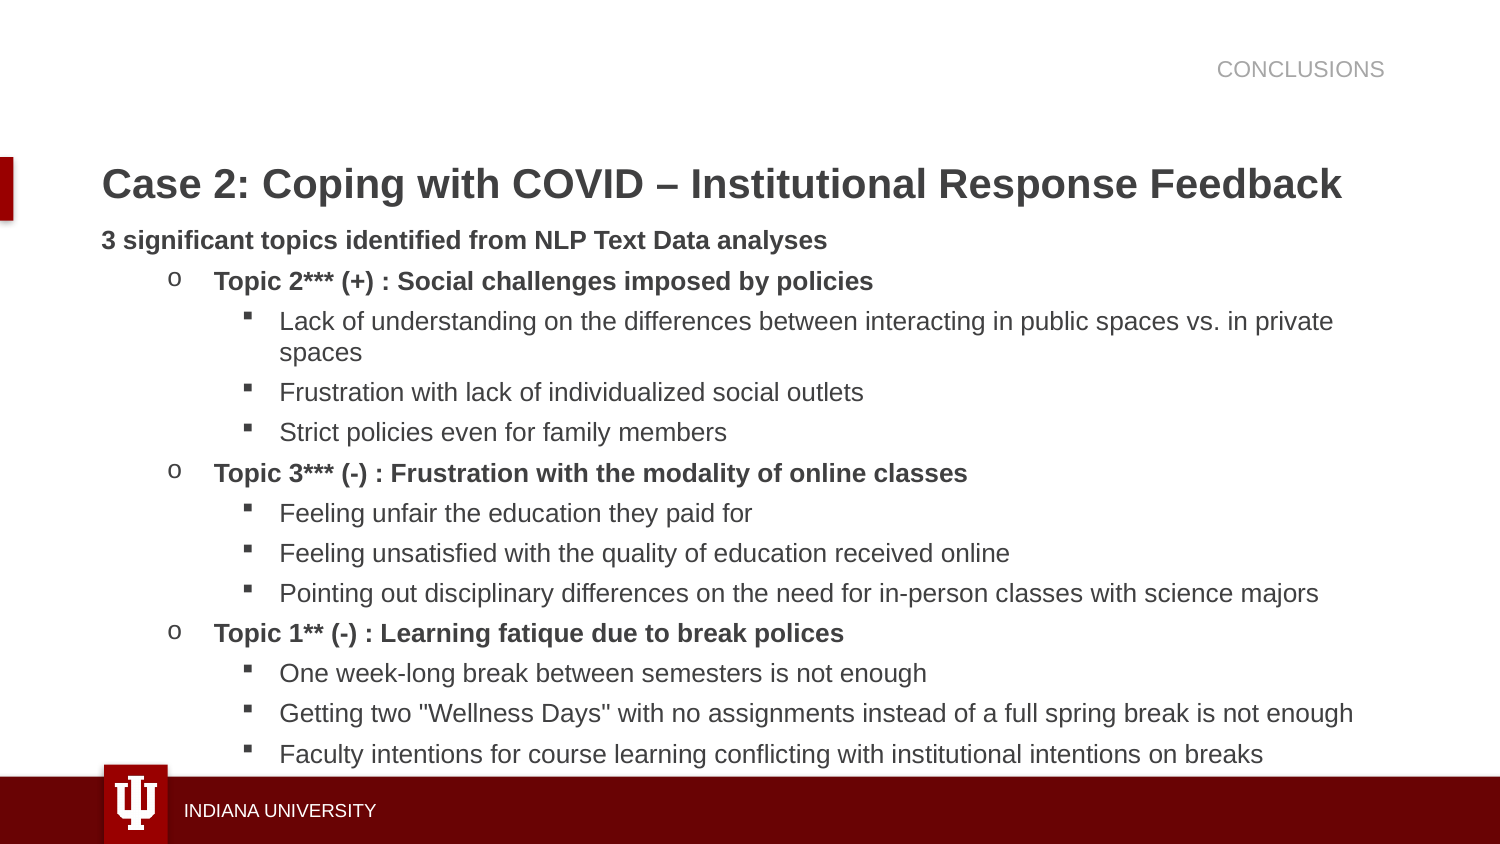

CONCLUSIONS
# Case 2: Coping with COVID – Institutional Response Feedback
3 significant topics identified from NLP Text Data analyses
Topic 2*** (+) : Social challenges imposed by policies
Lack of understanding on the differences between interacting in public spaces vs. in private spaces
Frustration with lack of individualized social outlets
Strict policies even for family members
Topic 3*** (-) : Frustration with the modality of online classes
Feeling unfair the education they paid for
Feeling unsatisfied with the quality of education received online
Pointing out disciplinary differences on the need for in-person classes with science majors
Topic 1** (-) : Learning fatique due to break polices
One week-long break between semesters is not enough
Getting two "Wellness Days" with no assignments instead of a full spring break is not enough
Faculty intentions for course learning conflicting with institutional intentions on breaks